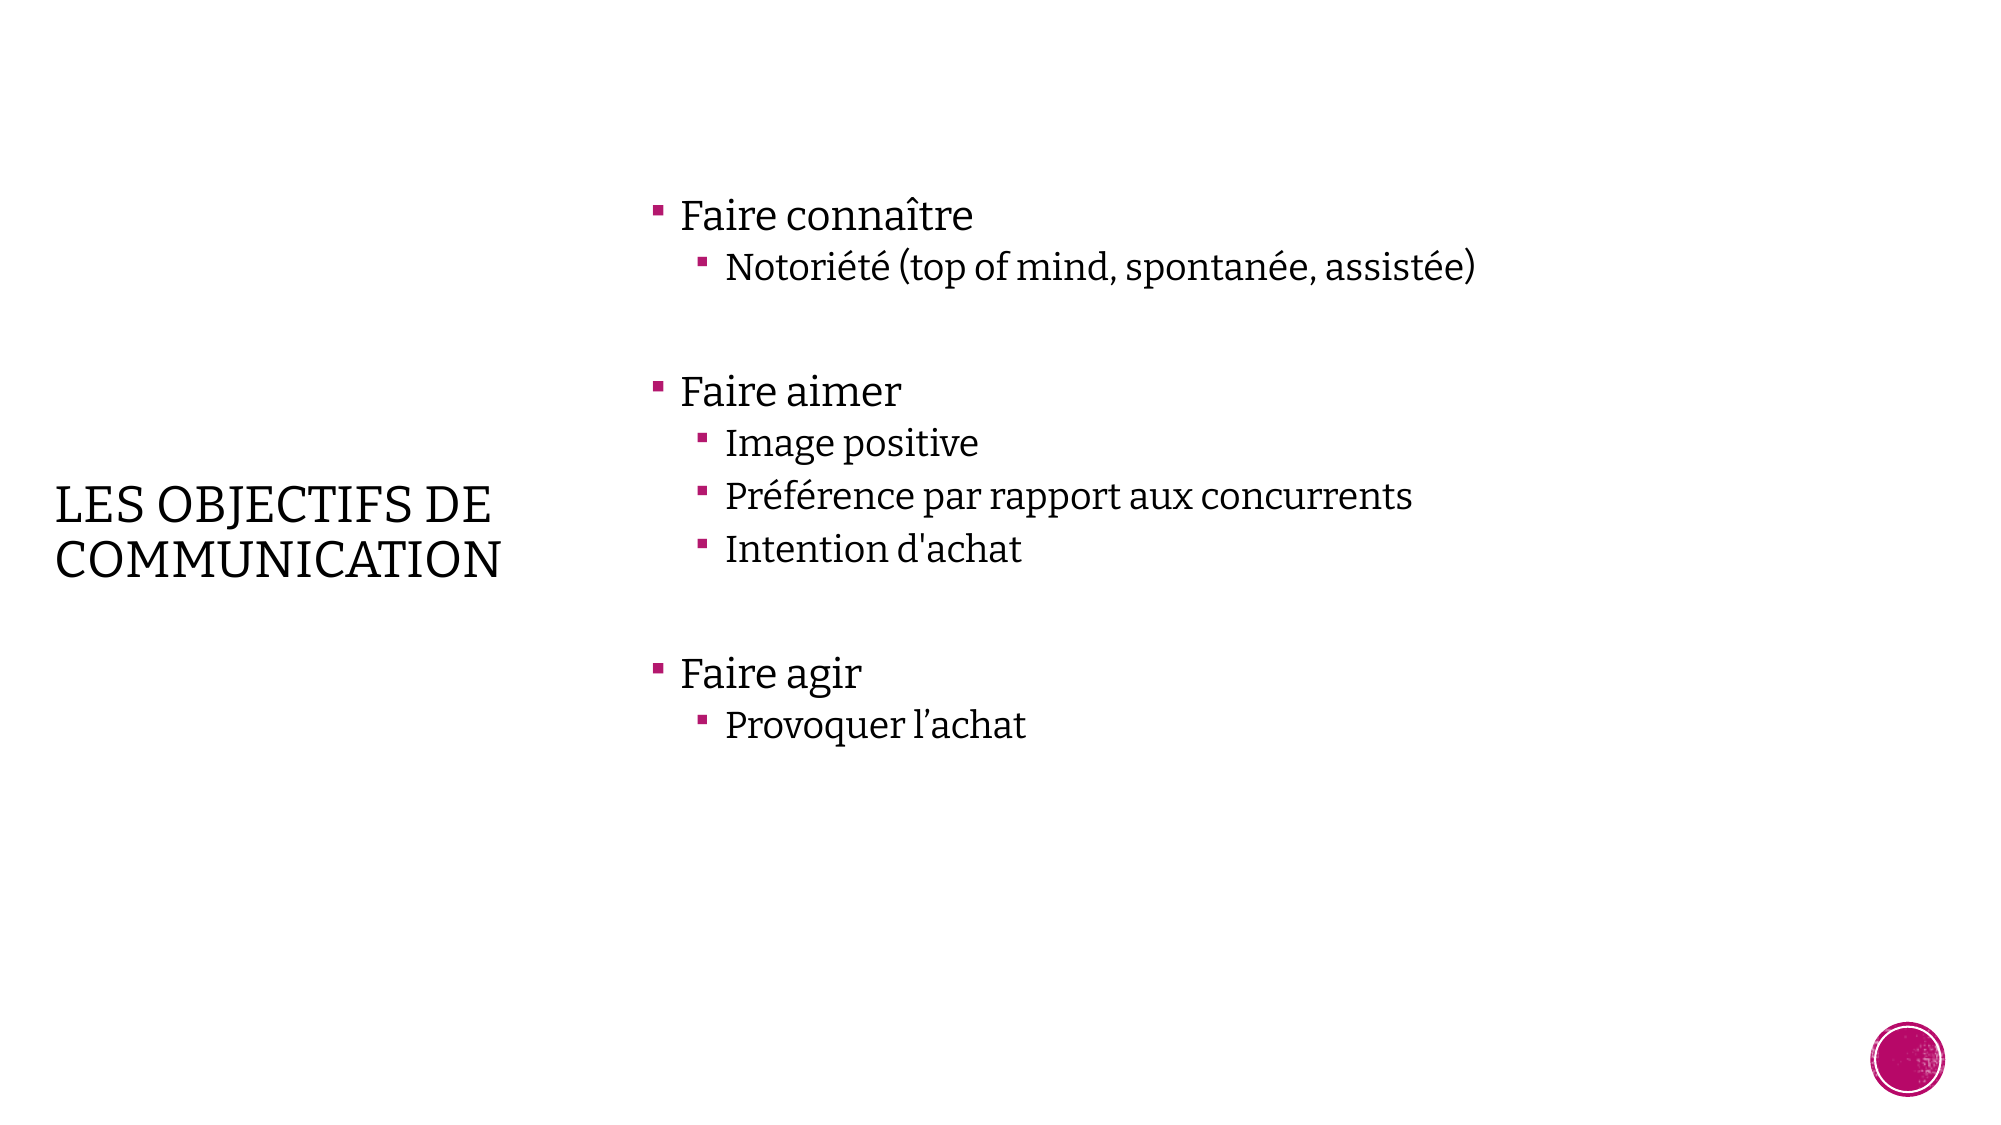

Faire connaître
Notoriété (top of mind, spontanée, assistée)

Faire aimer
Image positive
Préférence par rapport aux concurrents
Intention d'achat

Faire agir
Provoquer l’achat
# Les objectifs de communication